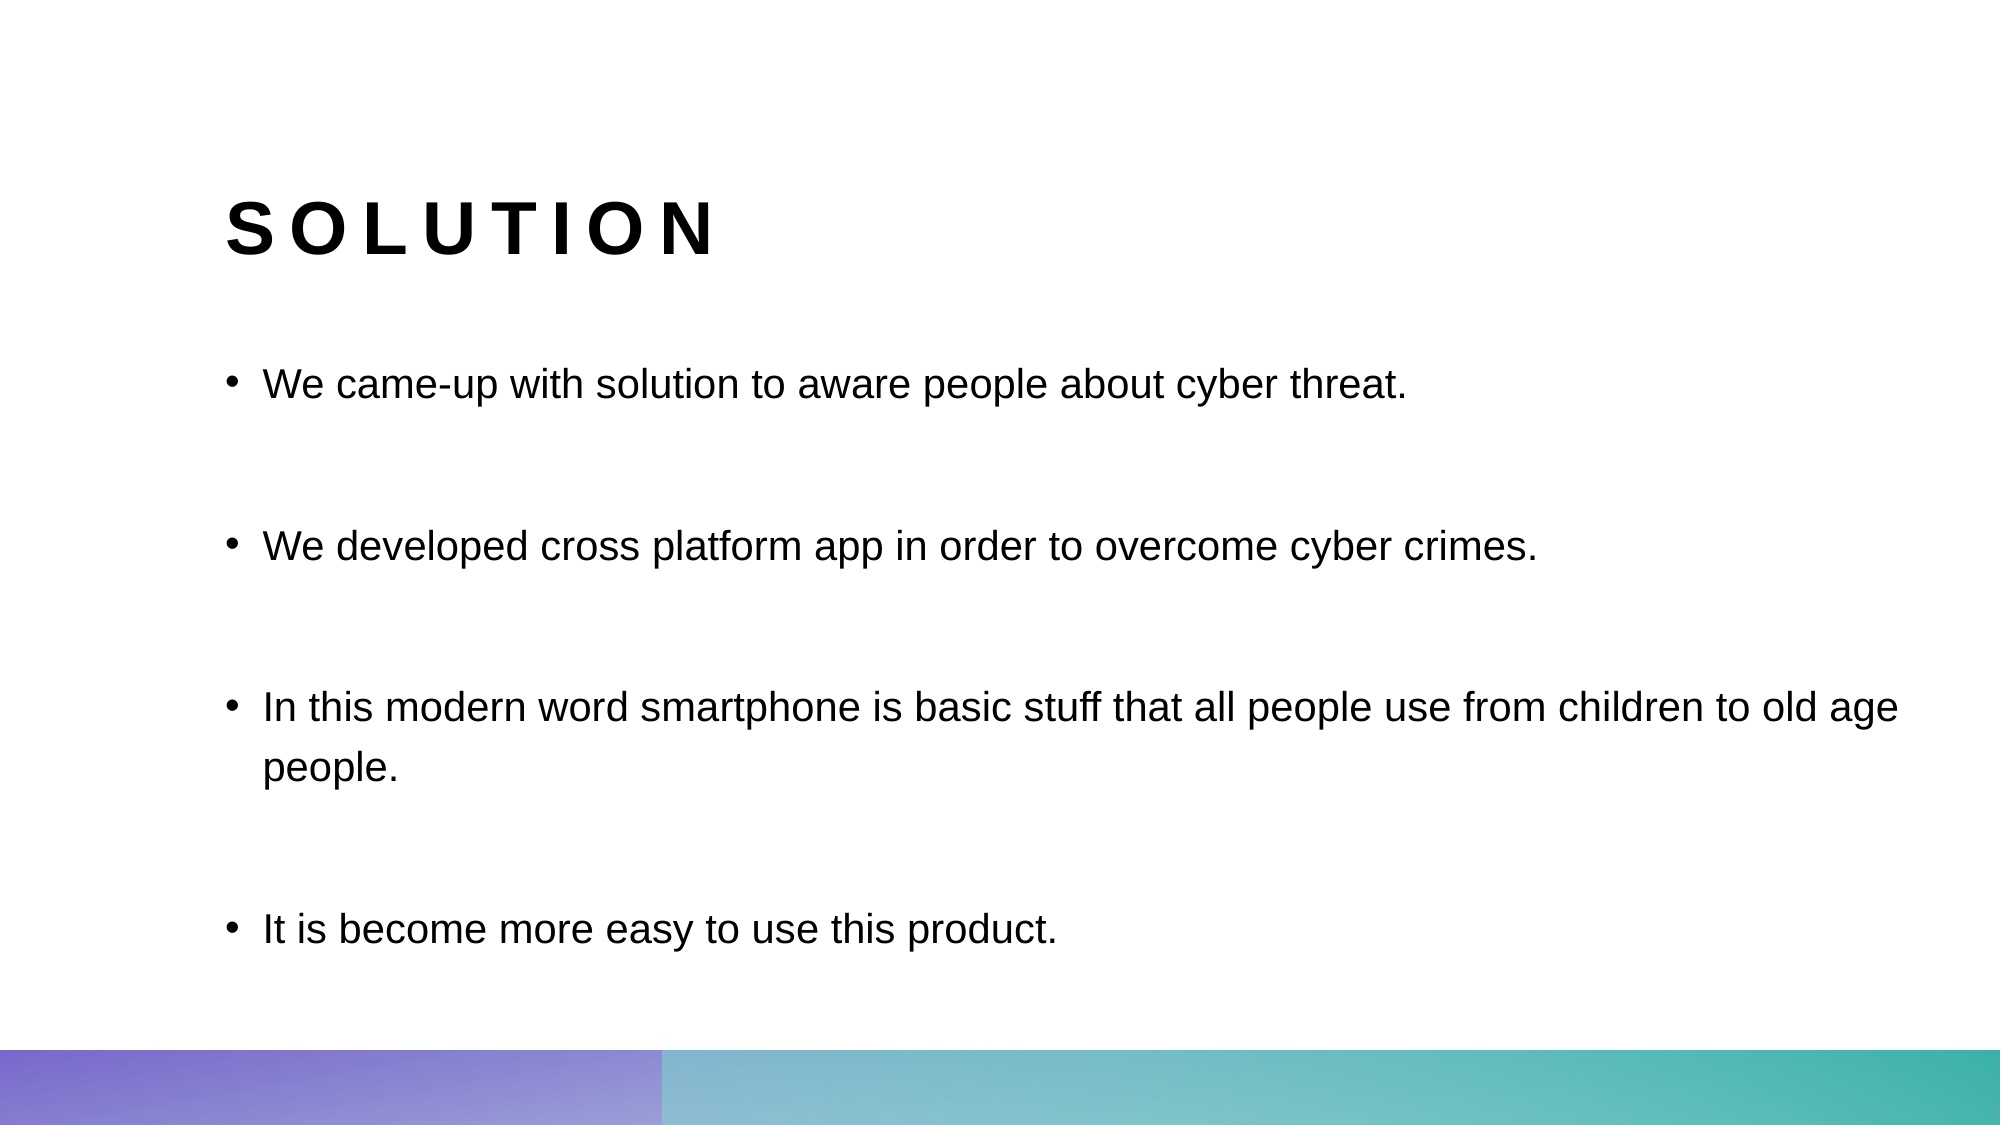

# Solution
We came-up with solution to aware people about cyber threat.

We developed cross platform app in order to overcome cyber crimes.

In this modern word smartphone is basic stuff that all people use from children to old age people.

It is become more easy to use this product.